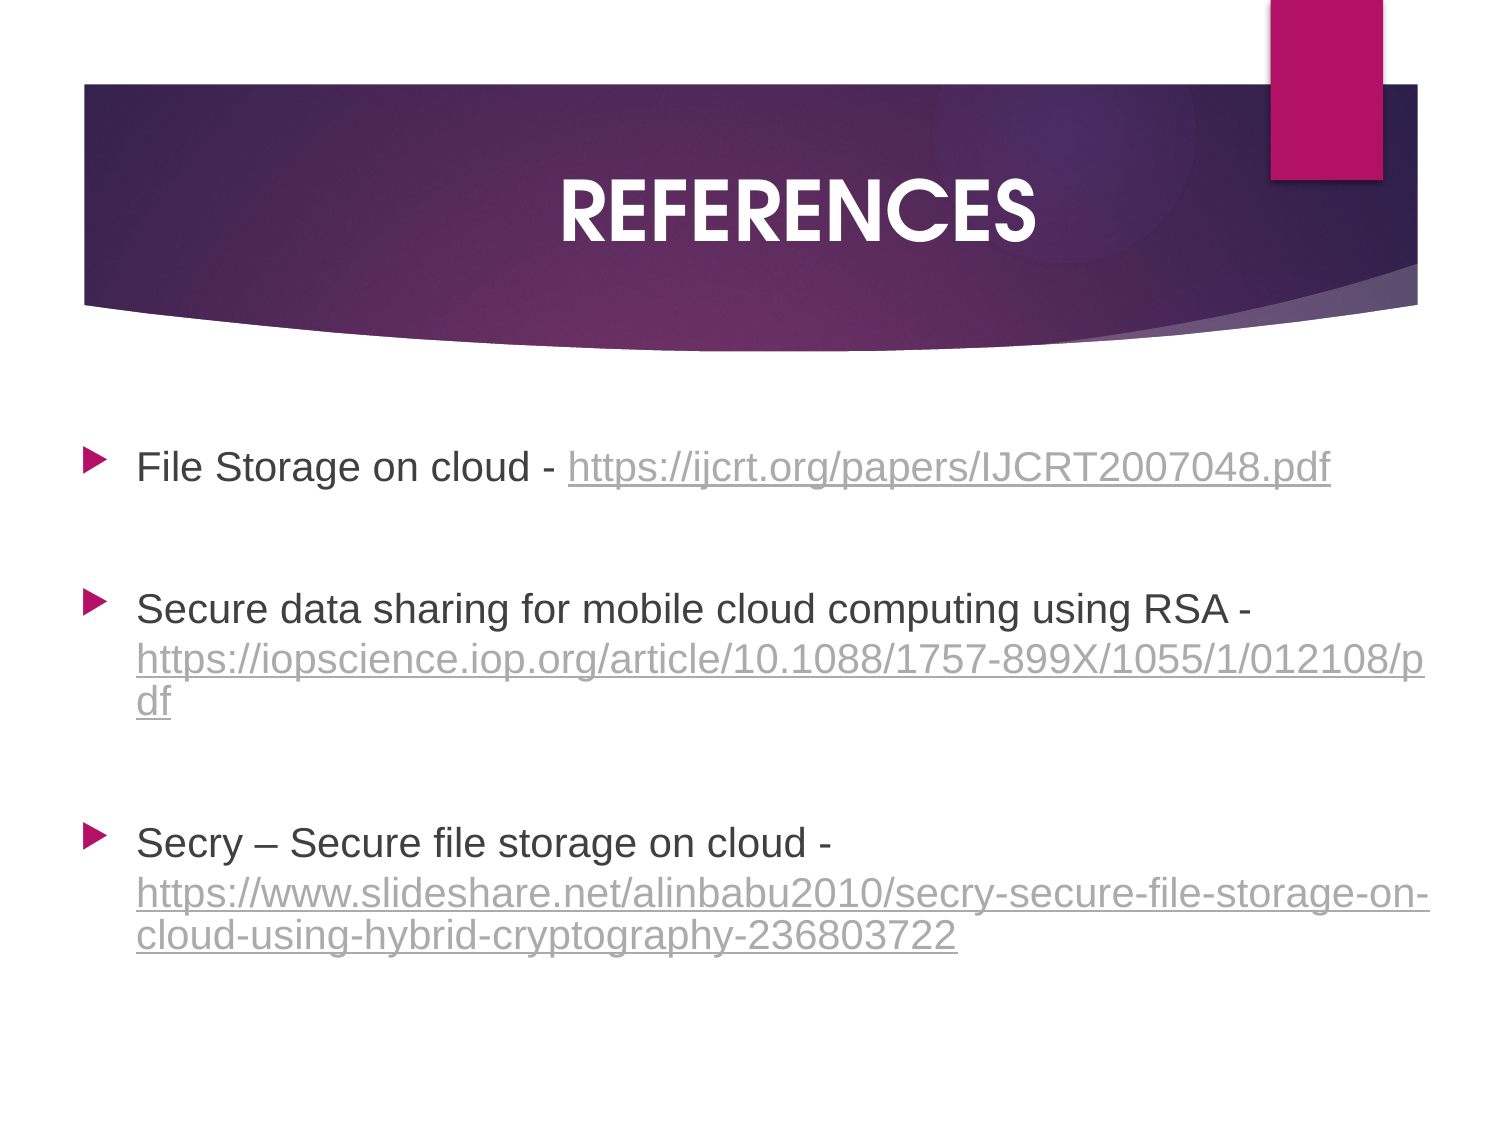

# REFERENCES
File Storage on cloud - https://ijcrt.org/papers/IJCRT2007048.pdf

Secure data sharing for mobile cloud computing using RSA - https://iopscience.iop.org/article/10.1088/1757-899X/1055/1/012108/pdf

Secry – Secure file storage on cloud - https://www.slideshare.net/alinbabu2010/secry-secure-file-storage-on-cloud-using-hybrid-cryptography-236803722